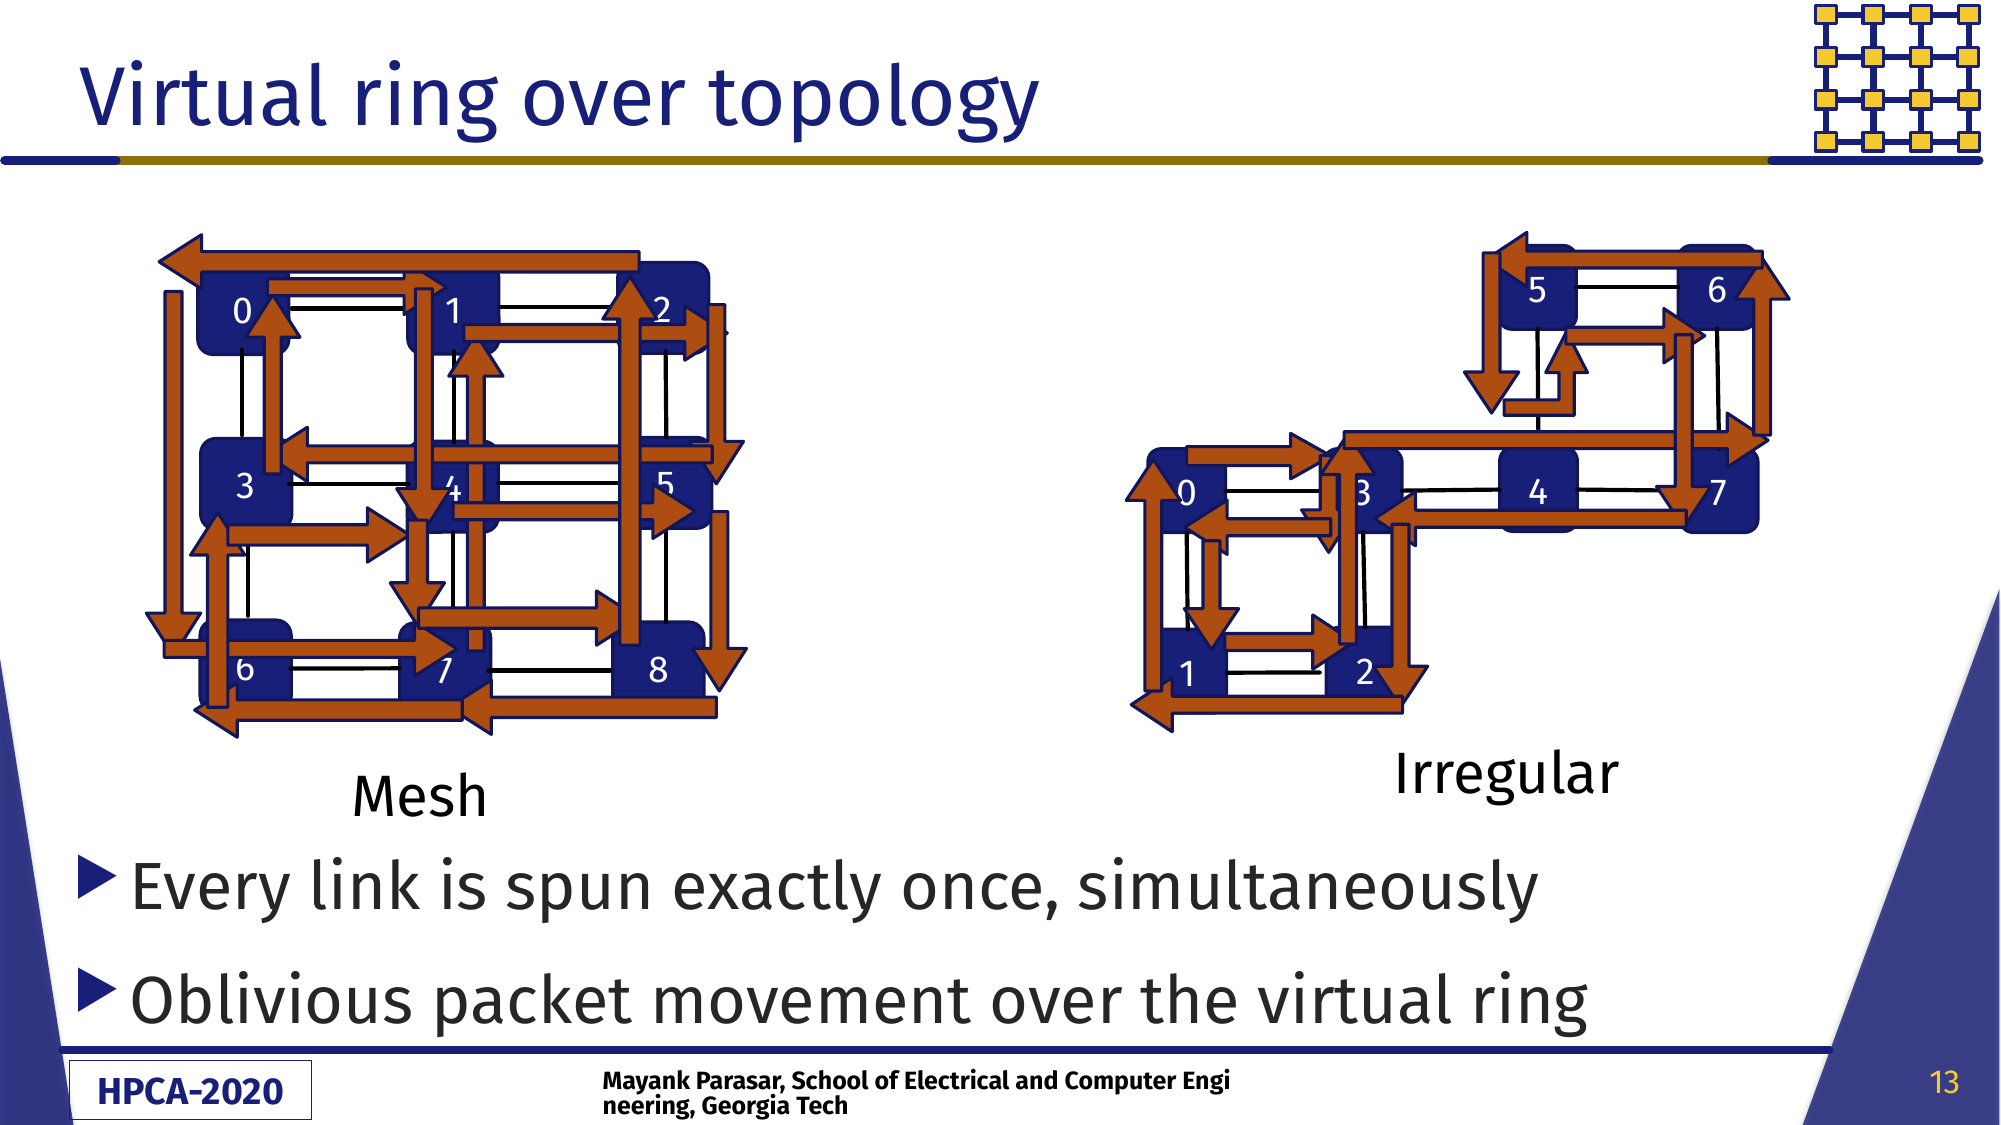

# Virtual ring over topology

5
6
4
0
3
7
2
1

2
1
0
5
3
4
6
8
7

Irregular
Mesh
Every link is spun exactly once, simultaneously
Oblivious packet movement over the virtual ring
13
Mayank Parasar, School of Electrical and Computer Engineering, Georgia Tech